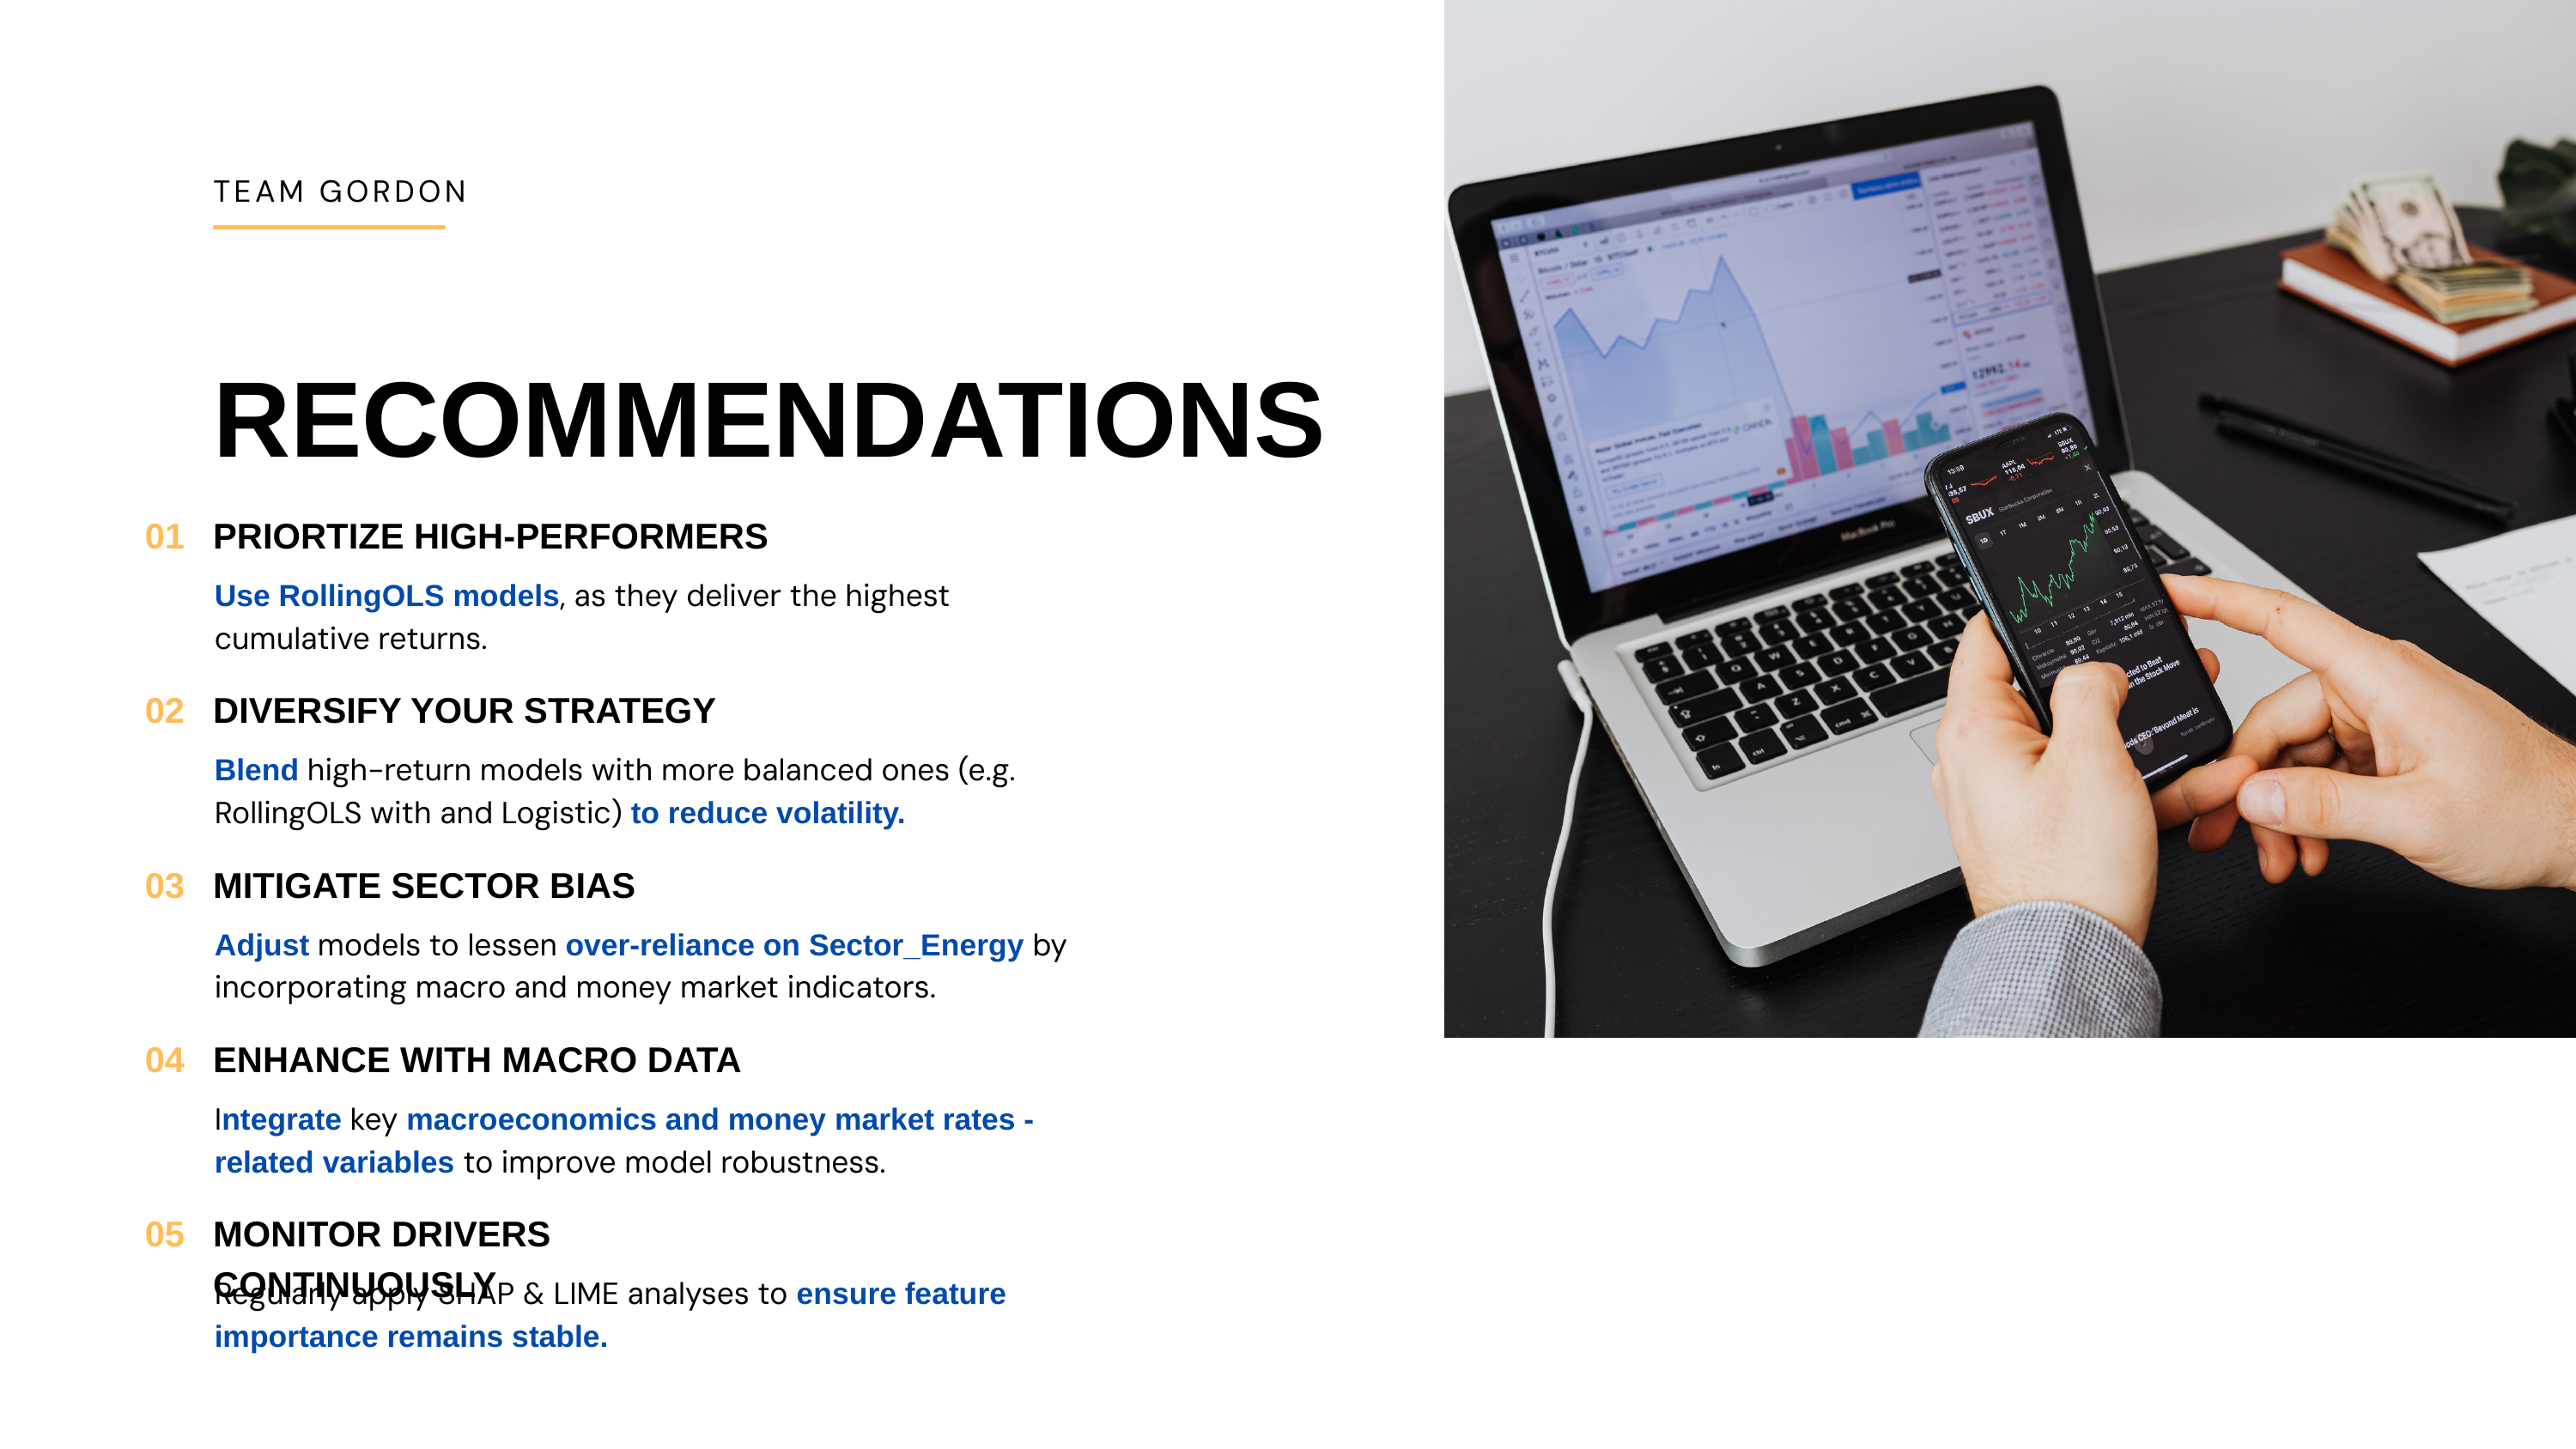

TEAM GORDON

RECOMMENDATIONS
01
PRIORTIZE HIGH-PERFORMERS
Use RollingOLS models, as they deliver the highest cumulative returns.
02
DIVERSIFY YOUR STRATEGY
Blend high-return models with more balanced ones (e.g. RollingOLS with and Logistic) to reduce volatility.
03
MITIGATE SECTOR BIAS
Adjust models to lessen over-reliance on Sector_Energy by incorporating macro and money market indicators.
04
ENHANCE WITH MACRO DATA

Integrate key macroeconomics and money market rates - related variables to improve model robustness.

05
MONITOR DRIVERS CONTINUOUSLY
Regularly apply SHAP & LIME analyses to ensure feature importance remains stable.